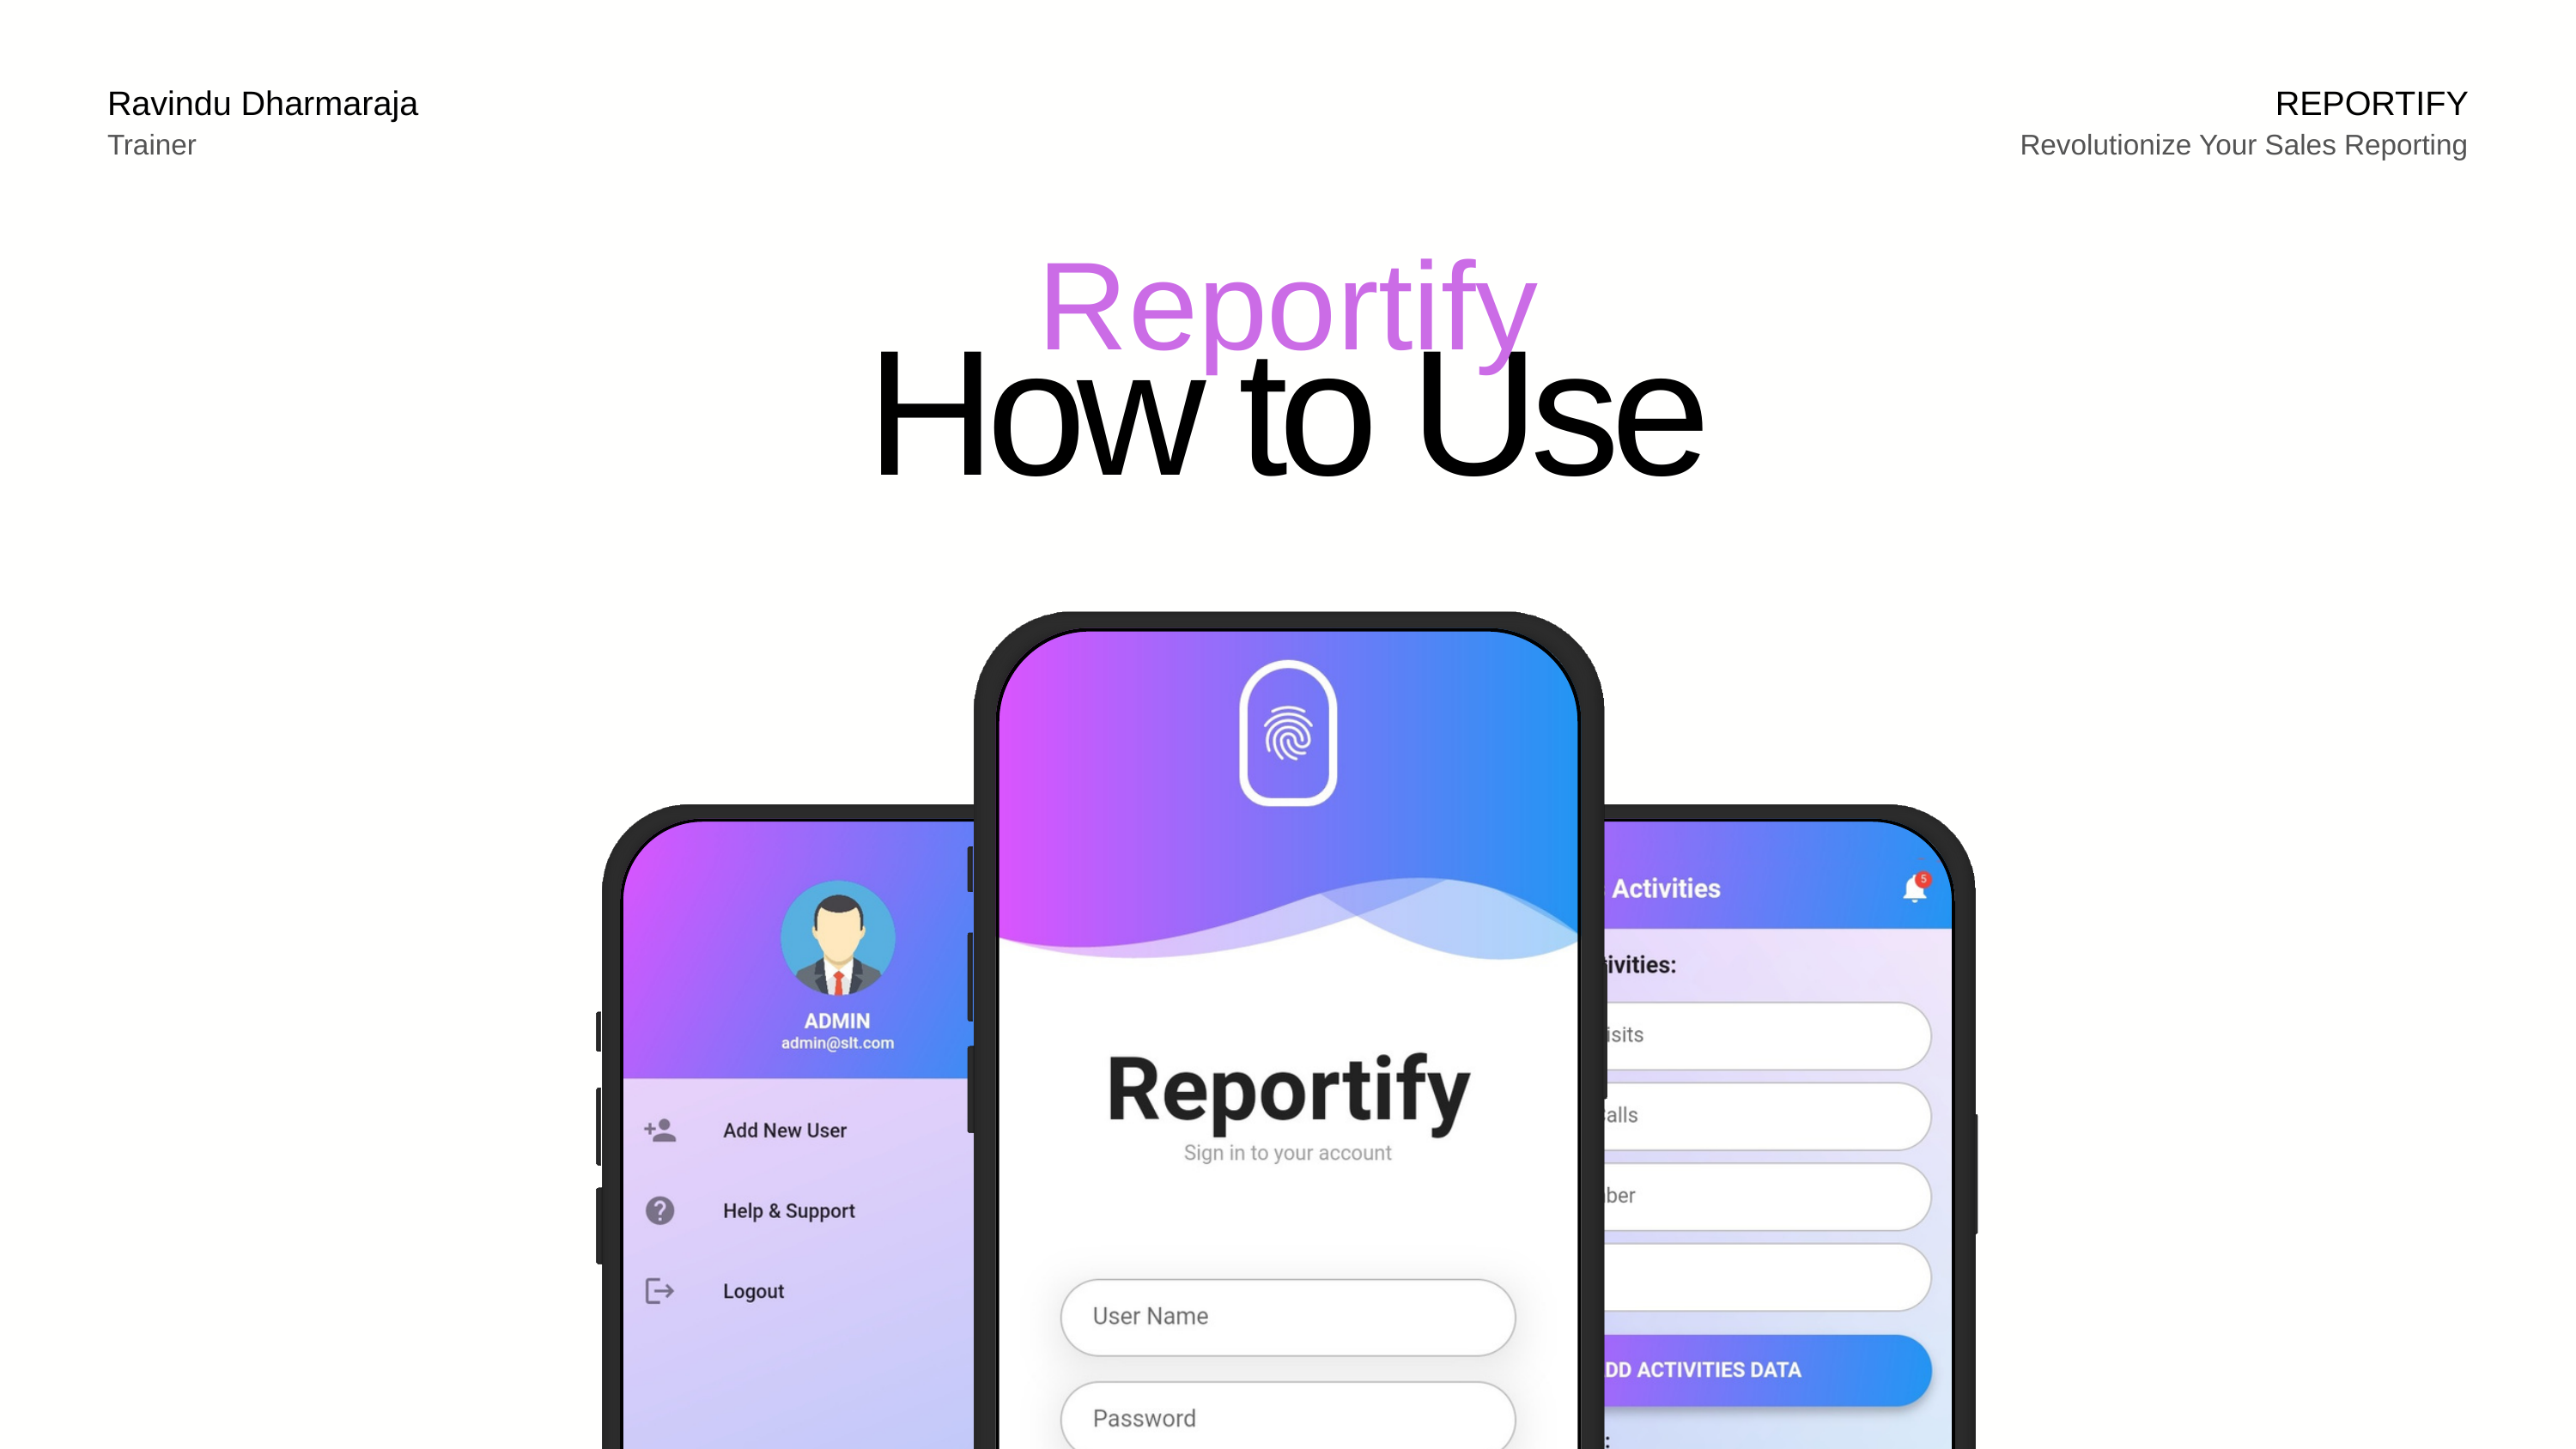

Ravindu Dharmaraja
Trainer
REPORTIFY
Revolutionize Your Sales Reporting
Reportify
How to Use